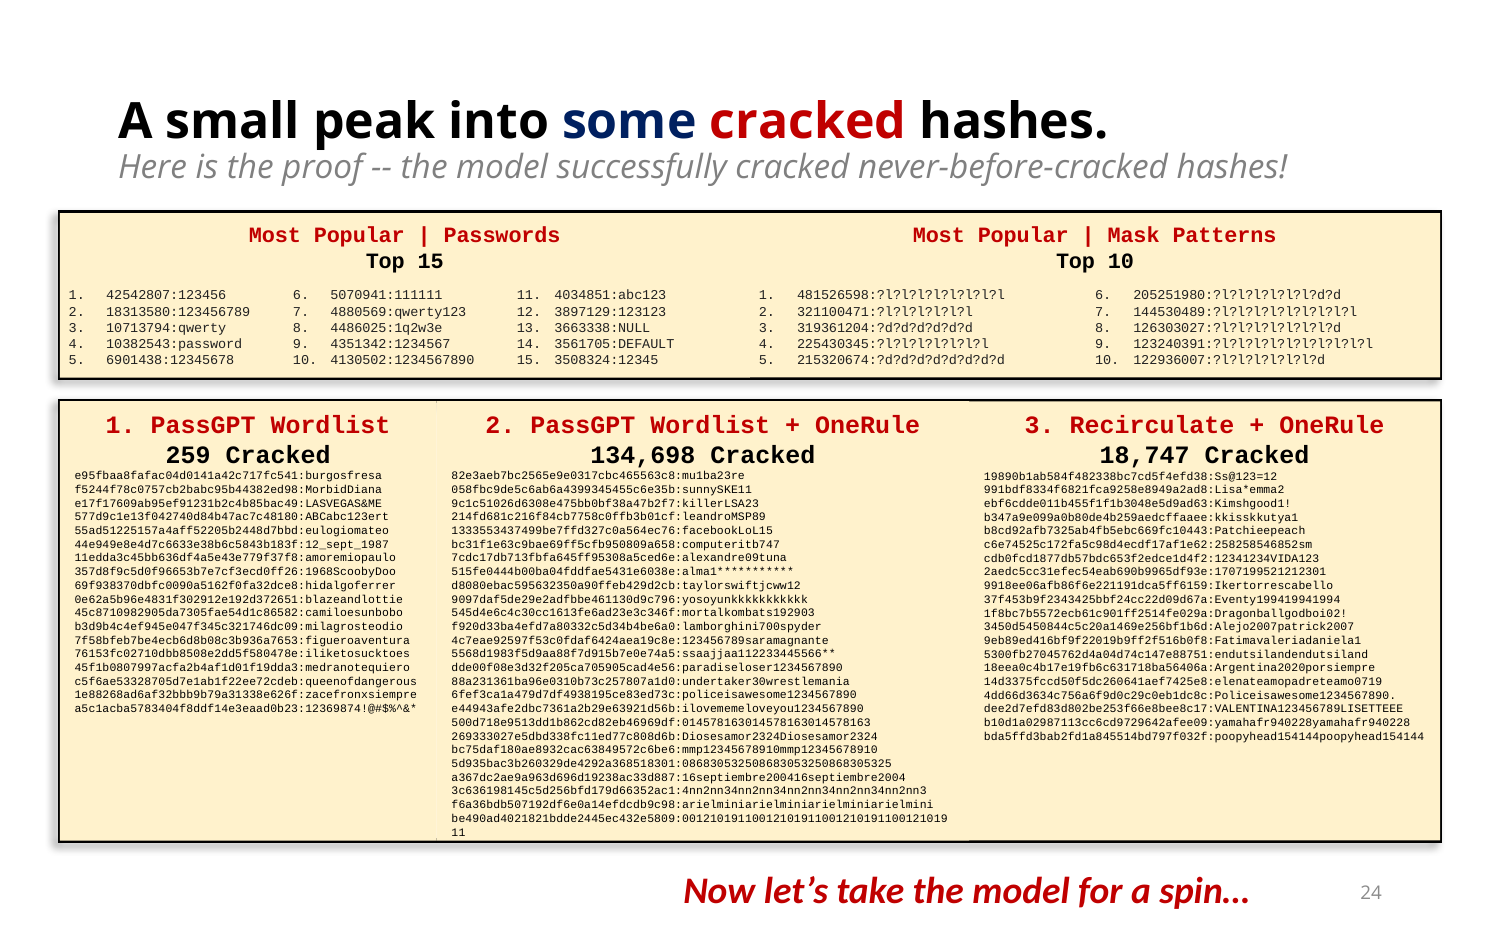

# A small peak into some cracked hashes. Here is the proof -- the model successfully cracked never-before-cracked hashes!

Most Popular | Passwords
Top 15
Most Popular | Mask Patterns
Top 10
42542807:123456
18313580:123456789
10713794:qwerty
10382543:password
6901438:12345678
5070941:111111
4880569:qwerty123
4486025:1q2w3e
4351342:1234567
4130502:1234567890
4034851:abc123
3897129:123123
3663338:NULL
3561705:DEFAULT
3508324:12345
481526598:?l?l?l?l?l?l?l?l
321100471:?l?l?l?l?l?l
319361204:?d?d?d?d?d?d
225430345:?l?l?l?l?l?l?l
215320674:?d?d?d?d?d?d?d?d
205251980:?l?l?l?l?l?l?d?d
144530489:?l?l?l?l?l?l?l?l?l
126303027:?l?l?l?l?l?l?l?d
123240391:?l?l?l?l?l?l?l?l?l?l
122936007:?l?l?l?l?l?l?d

1. PassGPT Wordlist
259 Cracked
e95fbaa8fafac04d0141a42c717fc541:burgosfresa
f5244f78c0757cb2babc95b44382ed98:MorbidDiana
e17f17609ab95ef91231b2c4b85bac49:LASVEGAS&ME
577d9c1e13f042740d84b47ac7c48180:ABCabc123ert
55ad51225157a4aff52205b2448d7bbd:eulogiomateo
44e949e8e4d7c6633e38b6c5843b183f:12_sept_1987
11edda3c45bb636df4a5e43e779f37f8:amoremiopaulo
357d8f9c5d0f96653b7e7cf3ecd0ff26:1968ScoobyDoo
69f938370dbfc0090a5162f0fa32dce8:hidalgoferrer
0e62a5b96e4831f302912e192d372651:blazeandlottie
45c8710982905da7305fae54d1c86582:camiloesunbobo
b3d9b4c4ef945e047f345c321746dc09:milagrosteodio
7f58bfeb7be4ecb6d8b08c3b936a7653:figueroaventura
76153fc02710dbb8508e2dd5f580478e:iliketosucktoes
45f1b0807997acfa2b4af1d01f19dda3:medranotequiero
c5f6ae53328705d7e1ab1f22ee72cdeb:queenofdangerous
1e88268ad6af32bbb9b79a31338e626f:zacefronxsiempre
a5c1acba5783404f8ddf14e3eaad0b23:12369874!@#$%^&*
2. PassGPT Wordlist + OneRule
134,698 Cracked
82e3aeb7bc2565e9e0317cbc465563c8:mu1ba23re
058fbc9de5c6ab6a4399345455c6e35b:sunnySKE11
9c1c51026d6308e475bb0bf38a47b2f7:killerLSA23
214fd681c216f84cb7758c0ffb3b01cf:leandroMSP89
1333553437499be7ffd327c0a564ec76:facebookLoL15
bc31f1e63c9bae69ff5cfb950809a658:computeritb747
7cdc17db713fbfa645ff95308a5ced6e:alexandre09tuna
515fe0444b00ba04fddfae5431e6038e:alma1***********
d8080ebac595632350a90ffeb429d2cb:taylorswiftjcww12
9097daf5de29e2adfbbe461130d9c796:yosoyunkkkkkkkkkkk
545d4e6c4c30cc1613fe6ad23e3c346f:mortalkombats192903
f920d33ba4efd7a80332c5d34b4be6a0:lamborghini700spyder
4c7eae92597f53c0fdaf6424aea19c8e:123456789saramagnante
5568d1983f5d9aa88f7d915b7e0e74a5:ssaajjaa112233445566**
dde00f08e3d32f205ca705905cad4e56:paradiseloser1234567890
88a231361ba96e0310b73c257807a1d0:undertaker30wrestlemania
6fef3ca1a479d7df4938195ce83ed73c:policeisawesome1234567890
e44943afe2dbc7361a2b29e63921d56b:ilovememeloveyou1234567890
500d718e9513dd1b862cd82eb46969df:014578163014578163014578163
269333027e5dbd338fc11ed77c808d6b:Diosesamor2324Diosesamor2324
bc75daf180ae8932cac63849572c6be6:mmp12345678910mmp12345678910
5d935bac3b260329de4292a368518301:086830532508683053250868305325
a367dc2ae9a963d696d19238ac33d887:16septiembre200416septiembre2004
3c636198145c5d256bfd179d66352ac1:4nn2nn34nn2nn34nn2nn34nn2nn34nn2nn3
f6a36bdb507192df6e0a14efdcdb9c98:arielminiarielminiarielminiarielmini
be490ad4021821bdde2445ec432e5809:0012101911001210191100121019110012101911
3. Recirculate + OneRule
18,747 Cracked
19890b1ab584f482338bc7cd5f4efd38:Ss@123=12
991bdf8334f6821fca9258e8949a2ad8:Lisa*emma2
ebf6cdde011b455f1f1b3048e5d9ad63:Kimshgood1!
b347a9e099a0b80de4b259aedcffaaee:kkisskkutya1
b8cd92afb7325ab4fb5ebc669fc10443:Patchieepeach
c6e74525c172fa5c98d4ecdf17af1e62:258258546852sm
cdb0fcd1877db57bdc653f2edce1d4f2:12341234VIDA123
2aedc5cc31efec54eab690b9965df93e:1707199521212301
9918ee06afb86f6e221191dca5ff6159:Ikertorrescabello
37f453b9f2343425bbf24cc22d09d67a:Eventy199419941994
1f8bc7b5572ecb61c901ff2514fe029a:Dragonballgodboi02!
3450d5450844c5c20a1469e256bf1b6d:Alejo2007patrick2007
9eb89ed416bf9f22019b9ff2f516b0f8:Fatimavaleriadaniela1
5300fb27045762d4a04d74c147e88751:endutsilandendutsiland
18eea0c4b17e19fb6c631718ba56406a:Argentina2020porsiempre
14d3375fccd50f5dc260641aef7425e8:elenateamopadreteamo0719
4dd66d3634c756a6f9d0c29c0eb1dc8c:Policeisawesome1234567890.
dee2d7efd83d802be253f66e8bee8c17:VALENTINA123456789LISETTEEE
b10d1a02987113cc6cd9729642afee09:yamahafr940228yamahafr940228
bda5ffd3bab2fd1a845514bd797f032f:poopyhead154144poopyhead154144
Now let’s take the model for a spin…
24